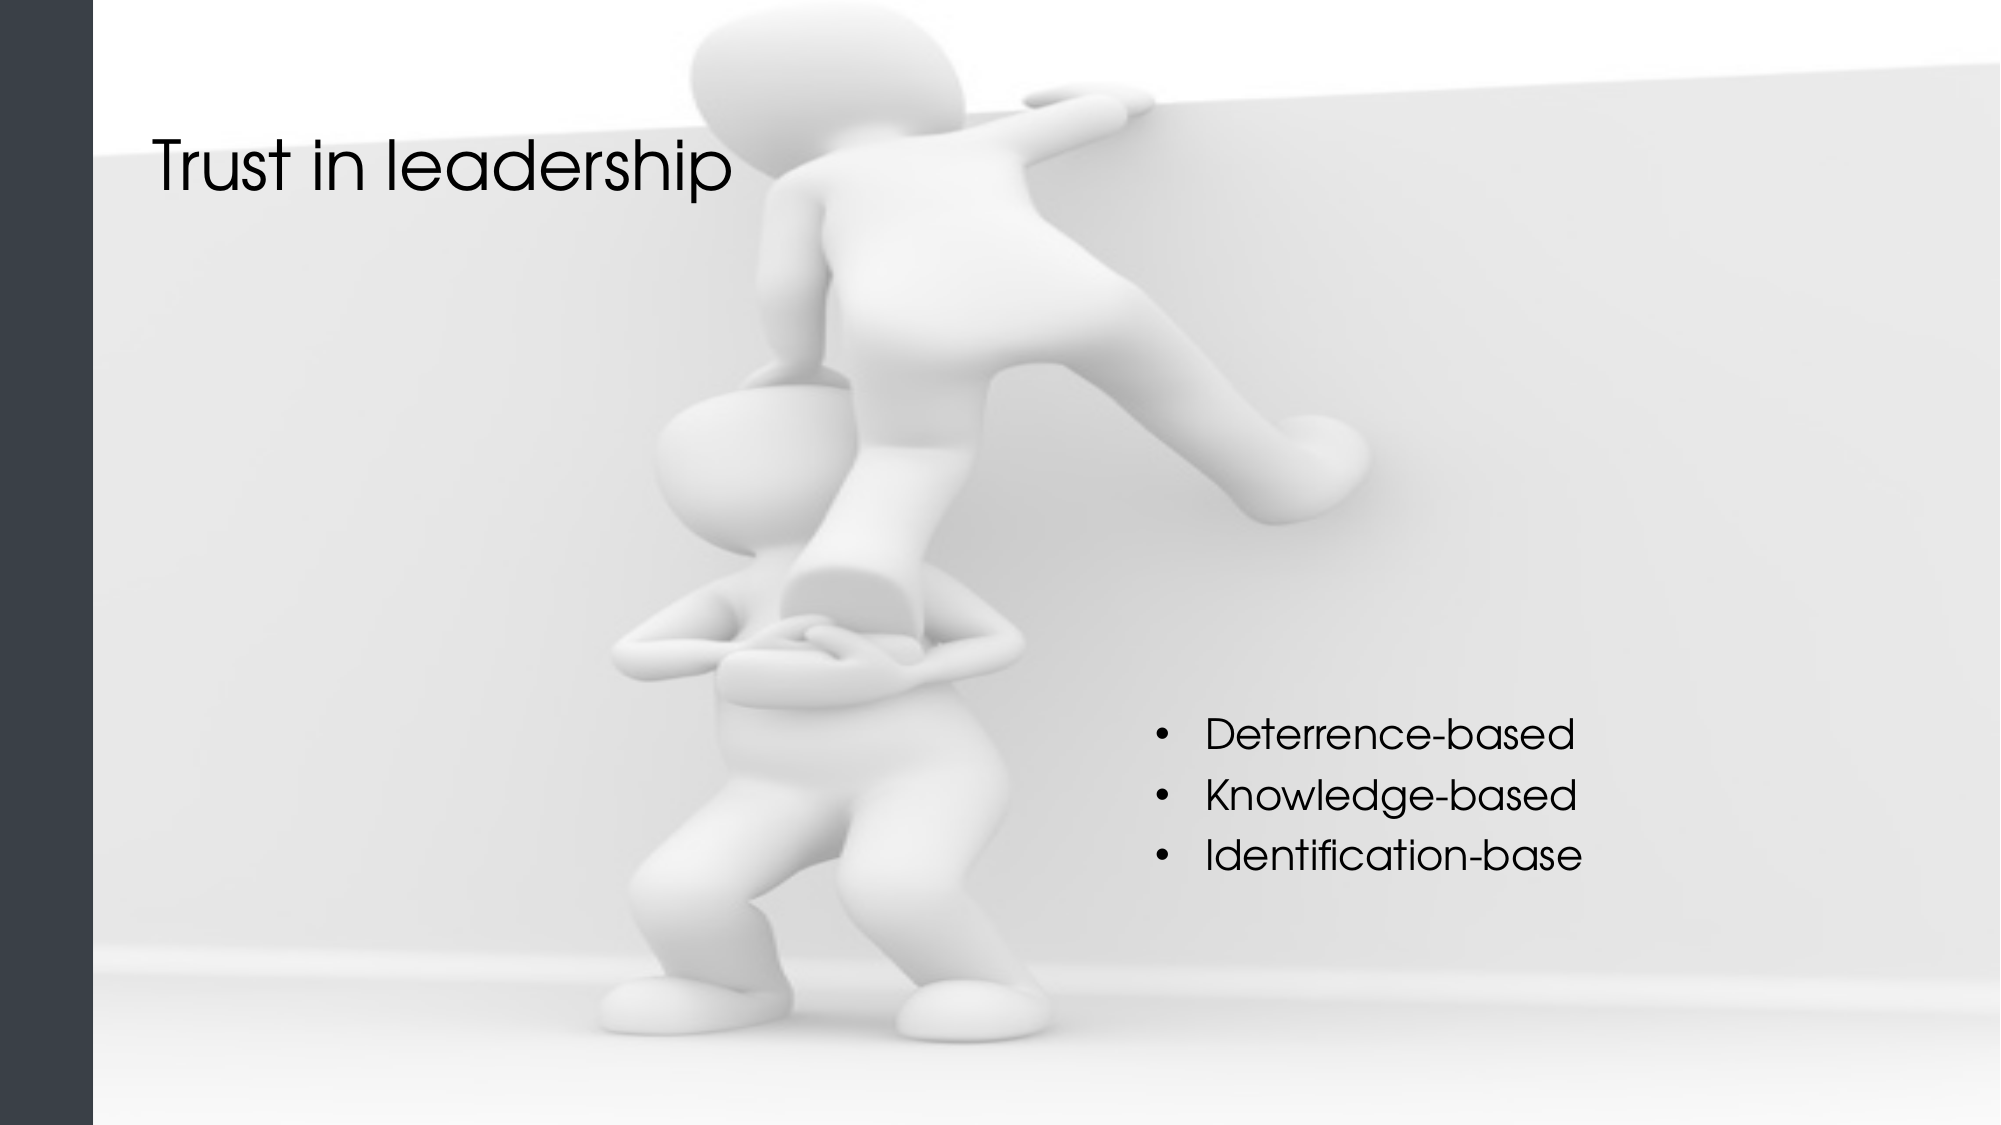

# Trust in leadership
Deterrence-based
Knowledge-based
Identification-base